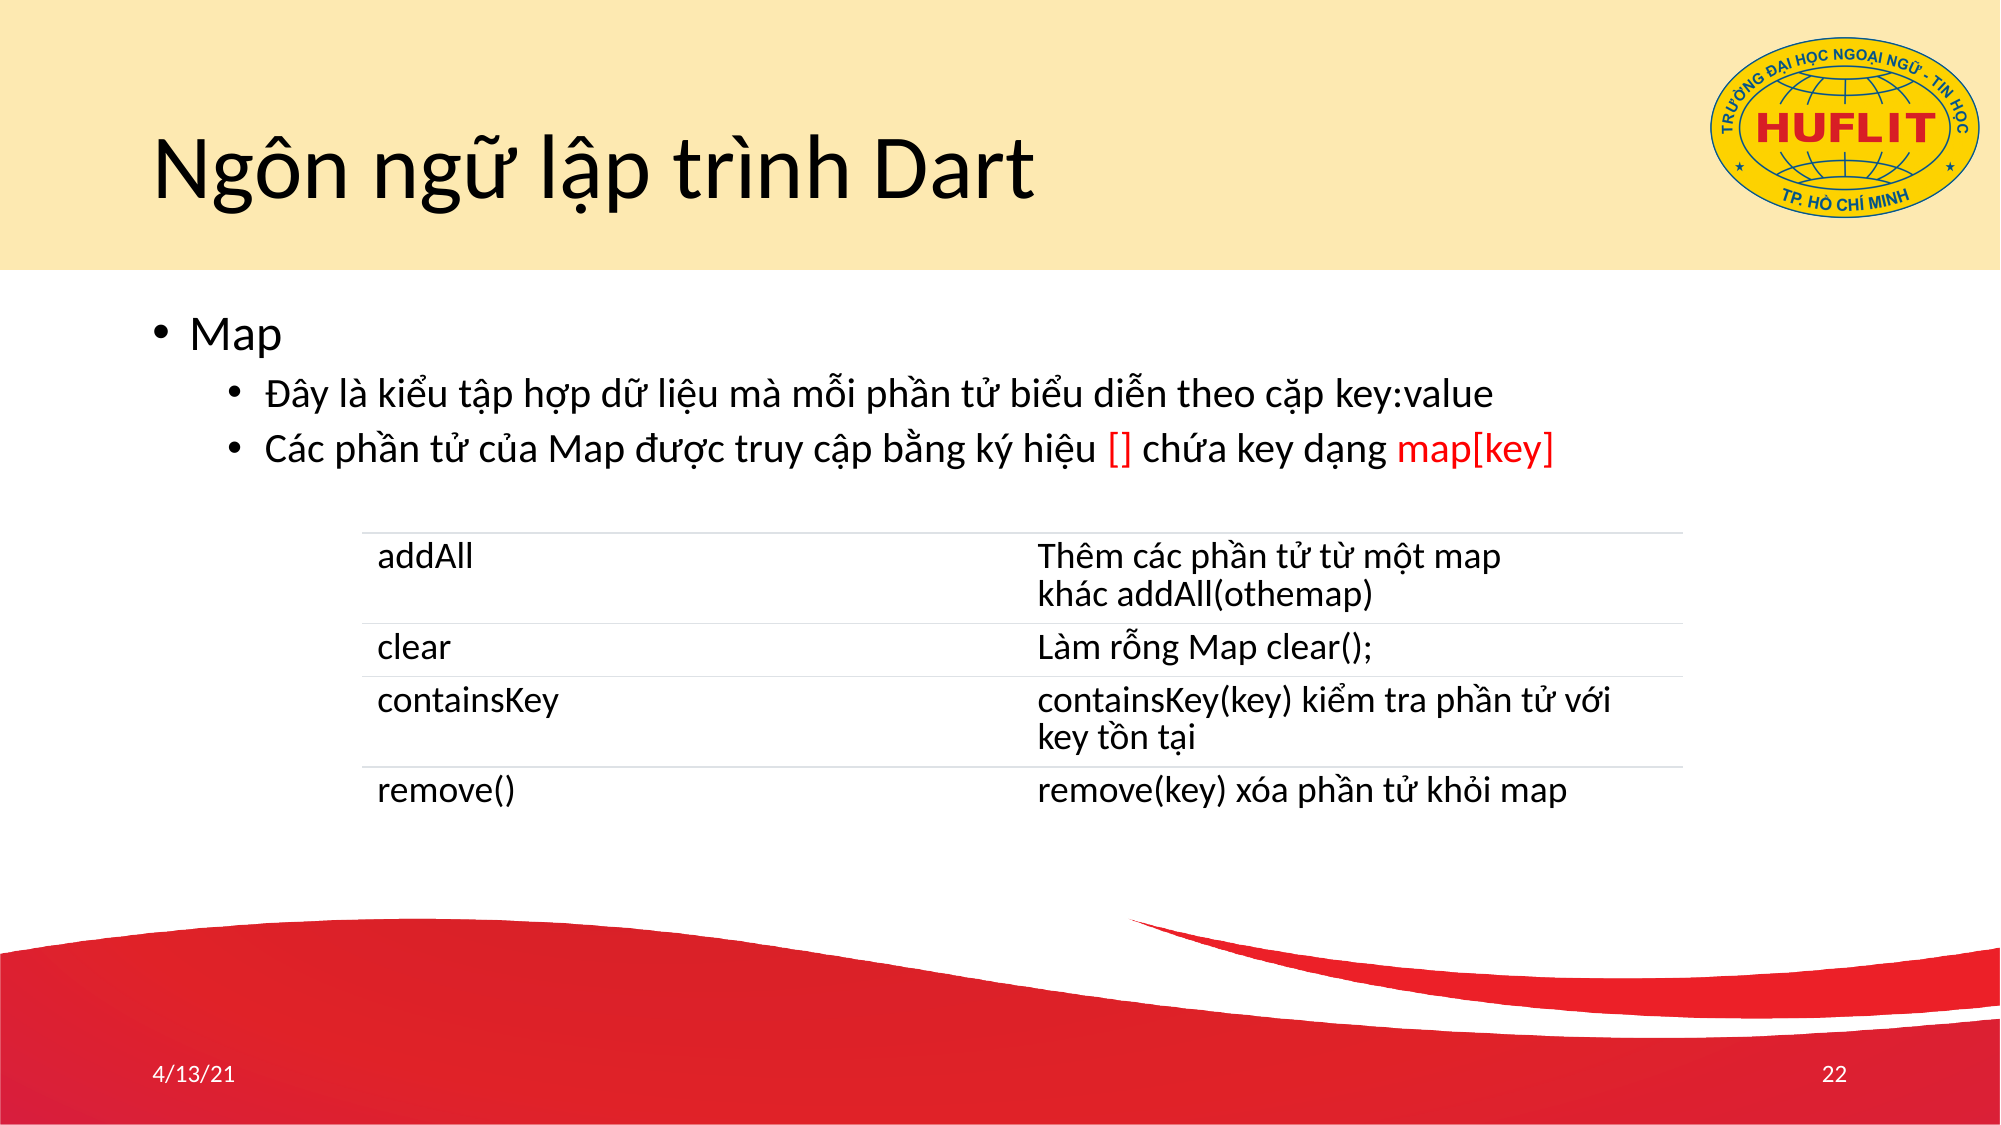

# Ngôn ngữ lập trình Dart
Map
Đây là kiểu tập hợp dữ liệu mà mỗi phần tử biểu diễn theo cặp key:value
Các phần tử của Map được truy cập bằng ký hiệu [] chứa key dạng map[key]

| addAll | Thêm các phần tử từ một map khác addAll(othemap) |
| --- | --- |
| clear | Làm rỗng Map clear(); |
| containsKey | containsKey(key) kiểm tra phần tử với key tồn tại |
| remove() | remove(key) xóa phần tử khỏi map |
4/13/21

22